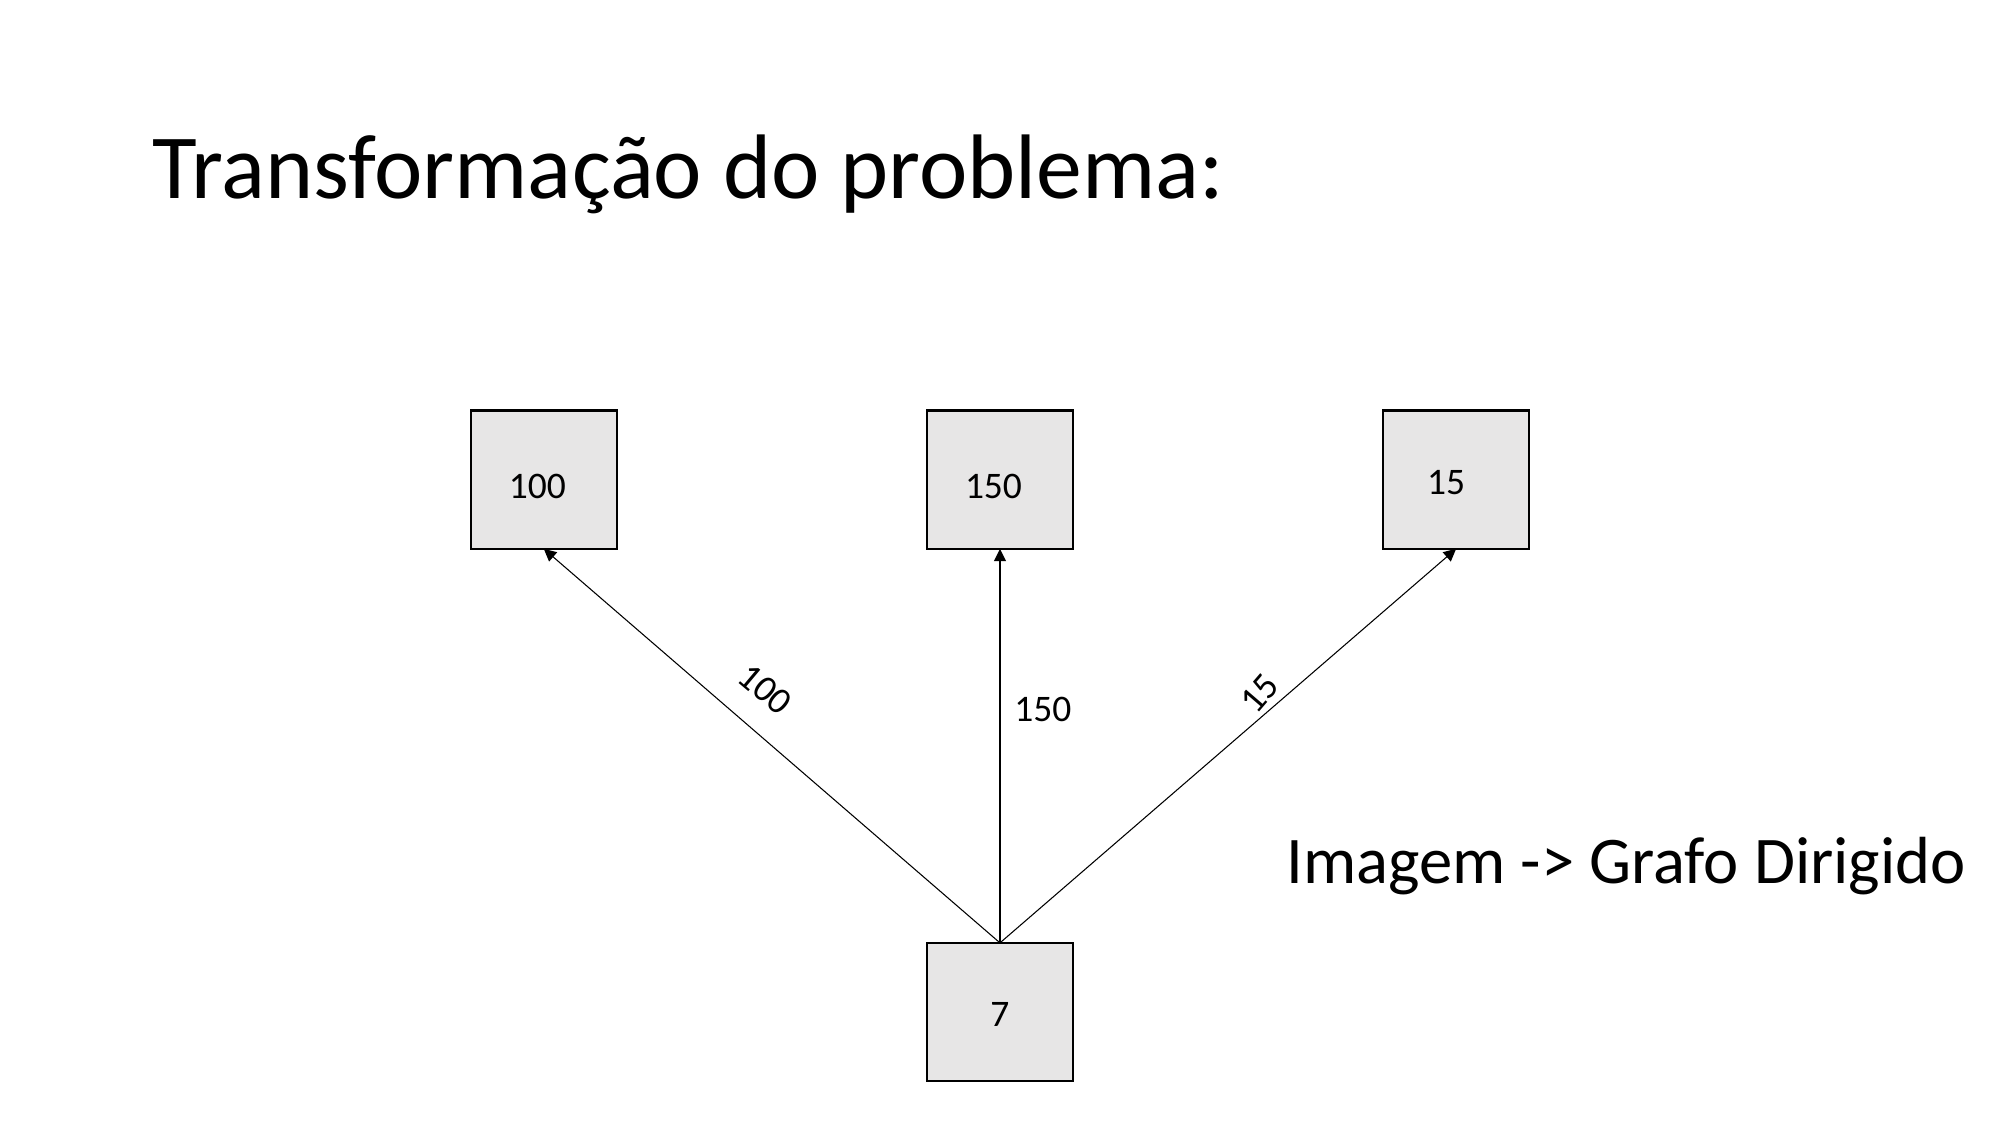

# Transformação do problema:

15
100
150
15
100
150
Imagem -> Grafo Dirigido
7